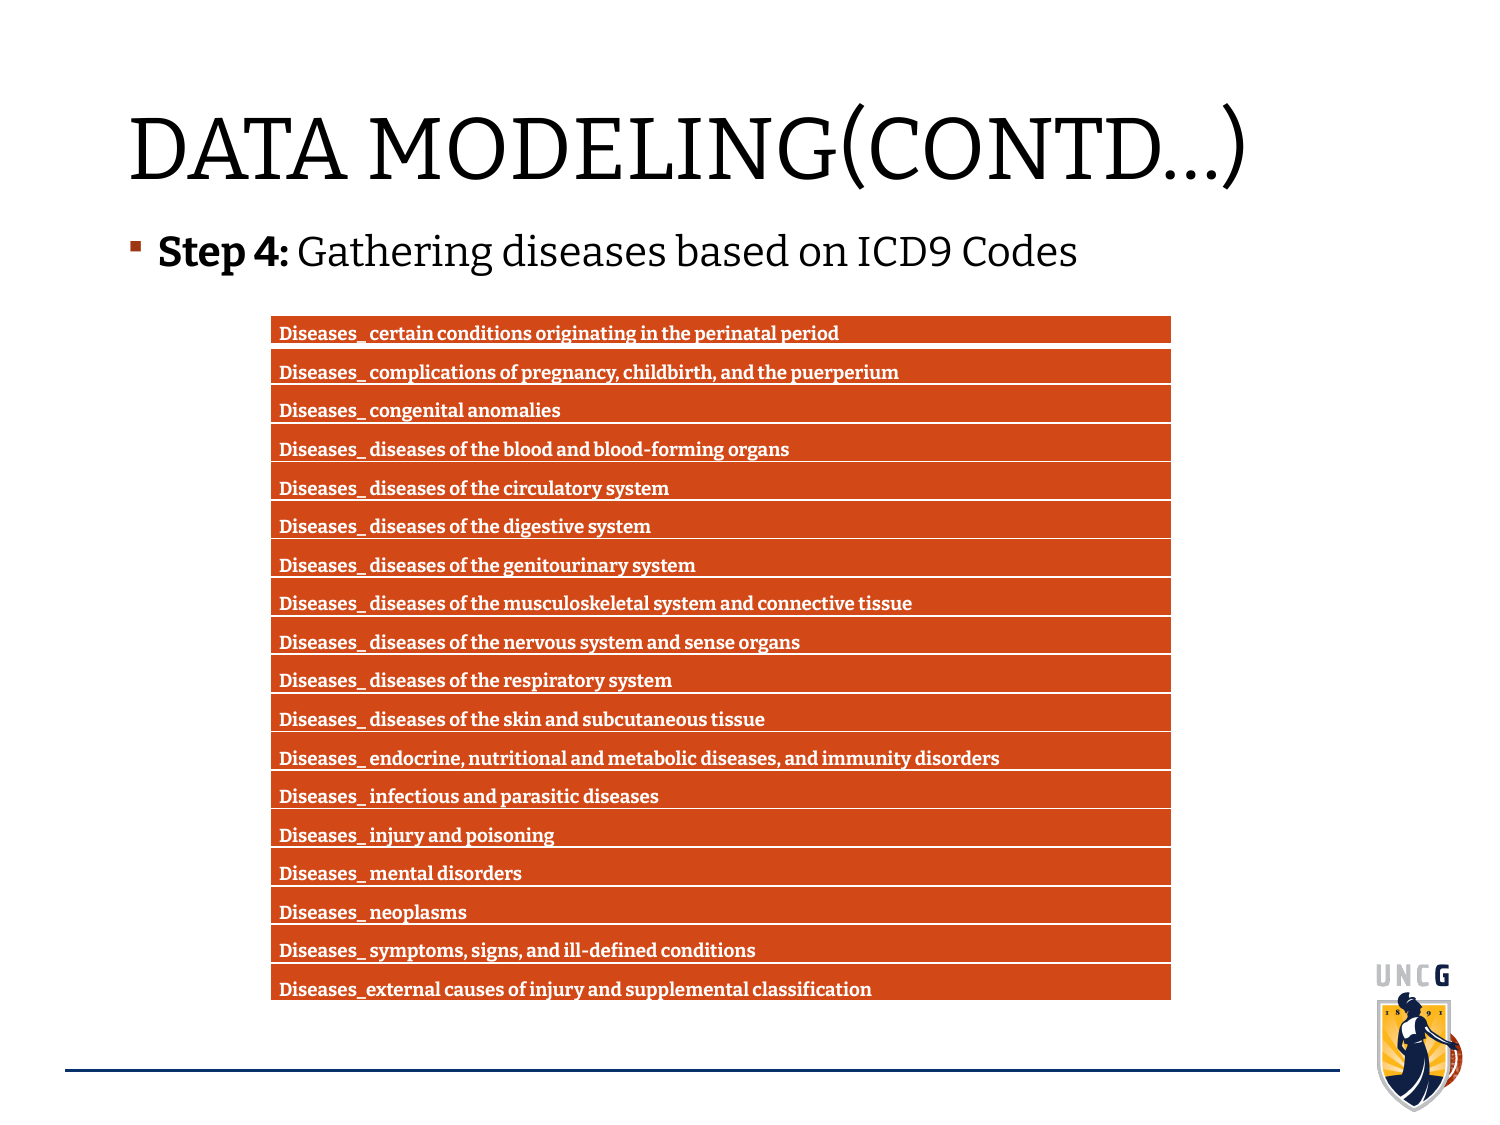

# Data Modeling(Contd…)
Step 4: Gathering diseases based on ICD9 Codes
| Diseases\_ certain conditions originating in the perinatal period |
| --- |
| Diseases\_ complications of pregnancy, childbirth, and the puerperium |
| Diseases\_ congenital anomalies |
| Diseases\_ diseases of the blood and blood-forming organs |
| Diseases\_ diseases of the circulatory system |
| Diseases\_ diseases of the digestive system |
| Diseases\_ diseases of the genitourinary system |
| Diseases\_ diseases of the musculoskeletal system and connective tissue |
| Diseases\_ diseases of the nervous system and sense organs |
| Diseases\_ diseases of the respiratory system |
| Diseases\_ diseases of the skin and subcutaneous tissue |
| Diseases\_ endocrine, nutritional and metabolic diseases, and immunity disorders |
| Diseases\_ infectious and parasitic diseases |
| Diseases\_ injury and poisoning |
| Diseases\_ mental disorders |
| Diseases\_ neoplasms |
| Diseases\_ symptoms, signs, and ill-defined conditions |
| Diseases\_external causes of injury and supplemental classification |